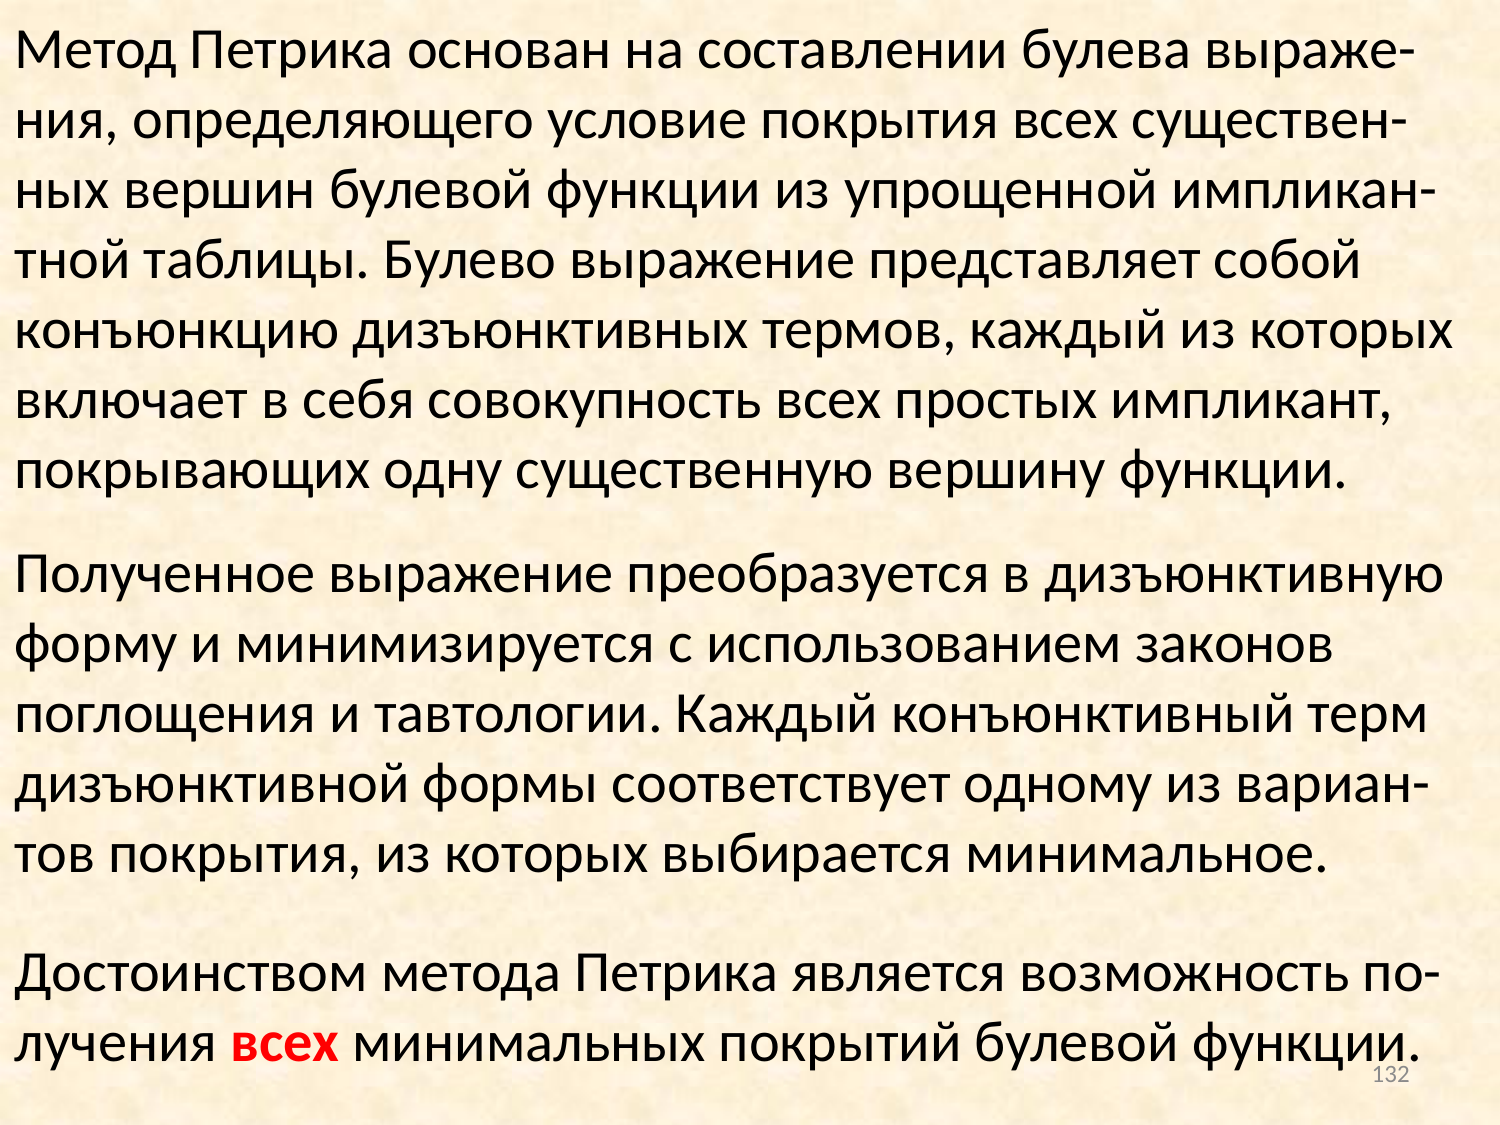

Метод Петрика основан на составлении булева выраже-ния, определяющего условие покрытия всех существен-ных вершин булевой функции из упрощенной импликан-тной таблицы. Булево выражение представляет собой конъюнкцию дизъюнктивных термов, каждый из которых включает в себя совокупность всех простых импликант, покрывающих одну существенную вершину функции.
Полученное выражение преобразуется в дизъюнктивную форму и минимизируется с использованием законов поглощения и тавтологии. Каждый конъюнктивный терм дизъюнктивной формы соответствует одному из вариан-тов покрытия, из которых выбирается минимальное.
Достоинством метода Петрика является возможность по-лучения всех минимальных покрытий булевой функции.
132